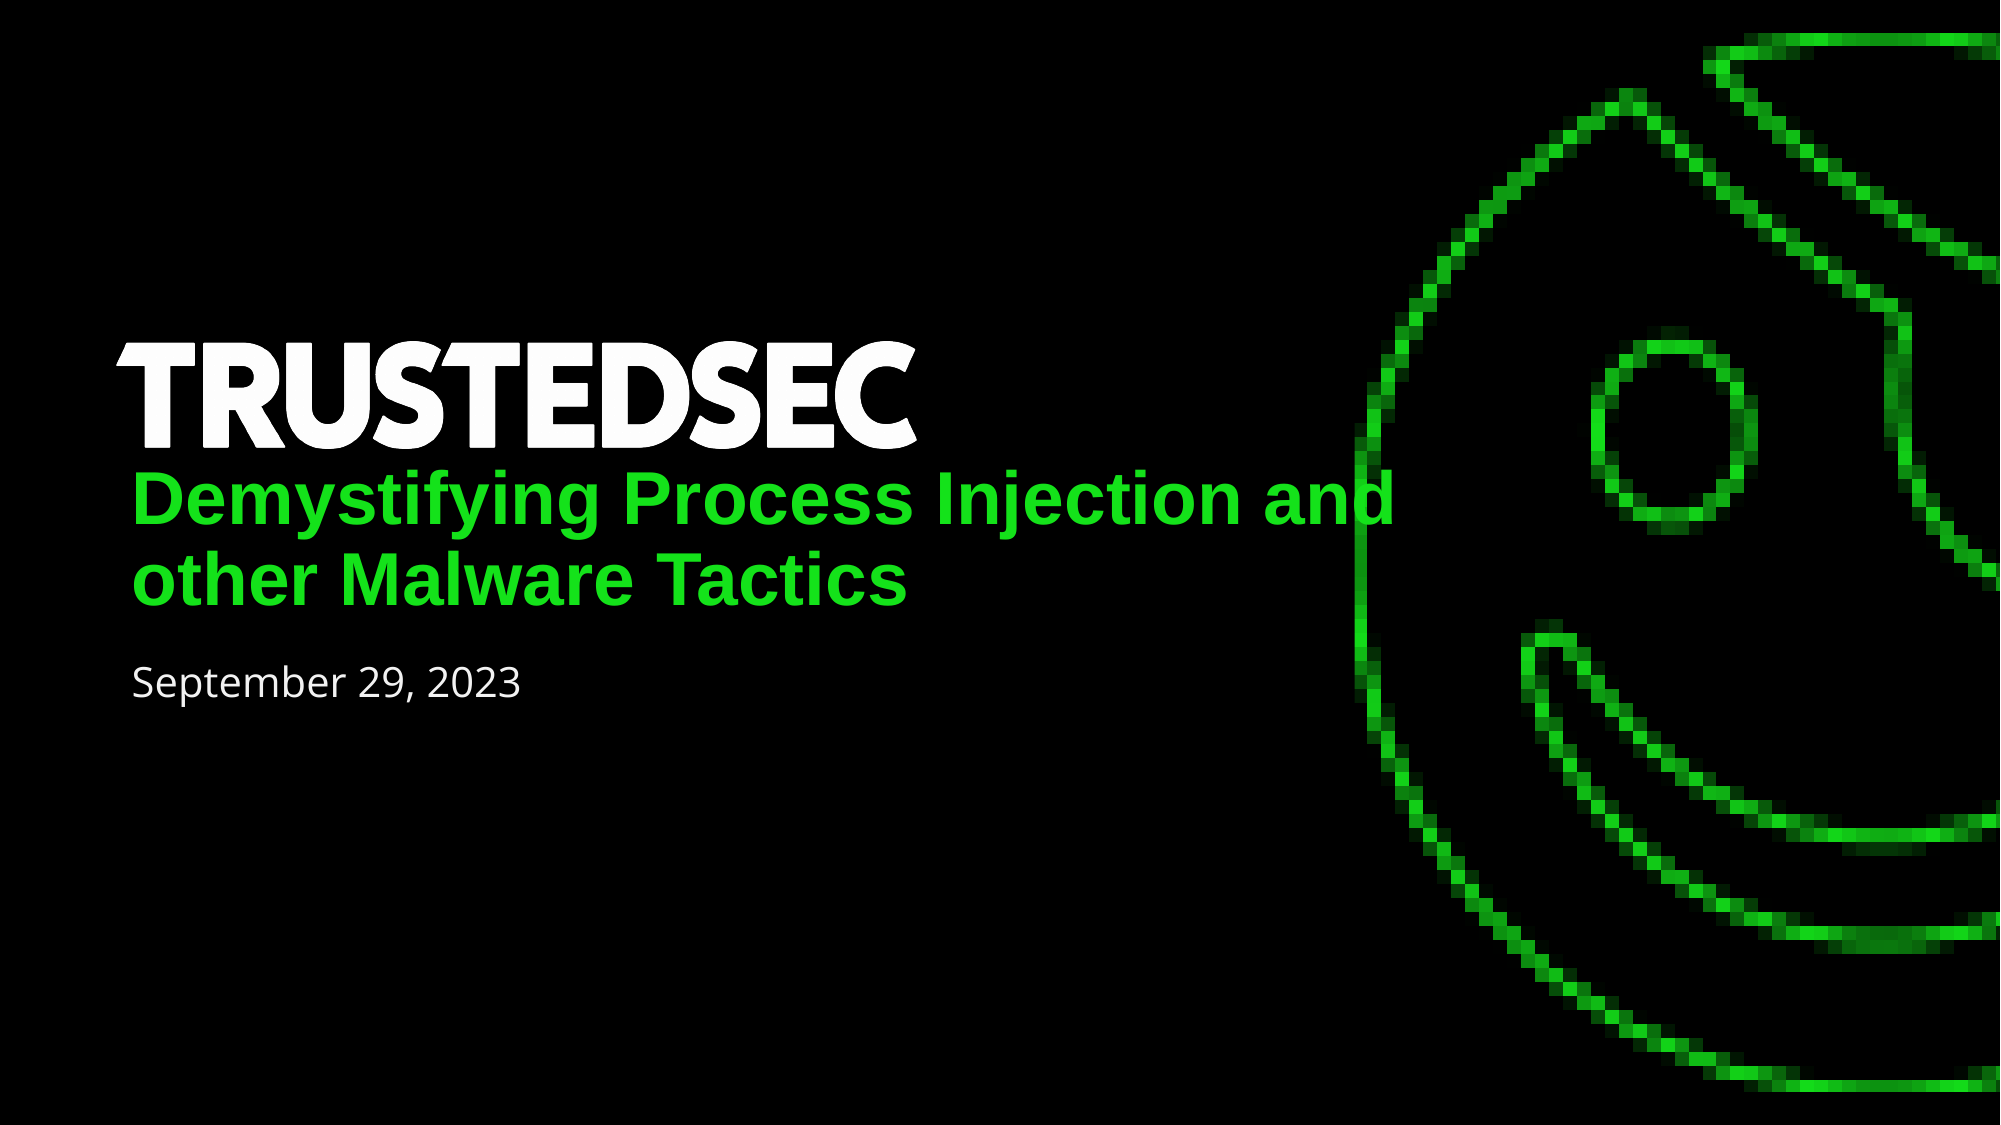

# Demystifying Process Injection and other Malware Tactics
September 29, 2023